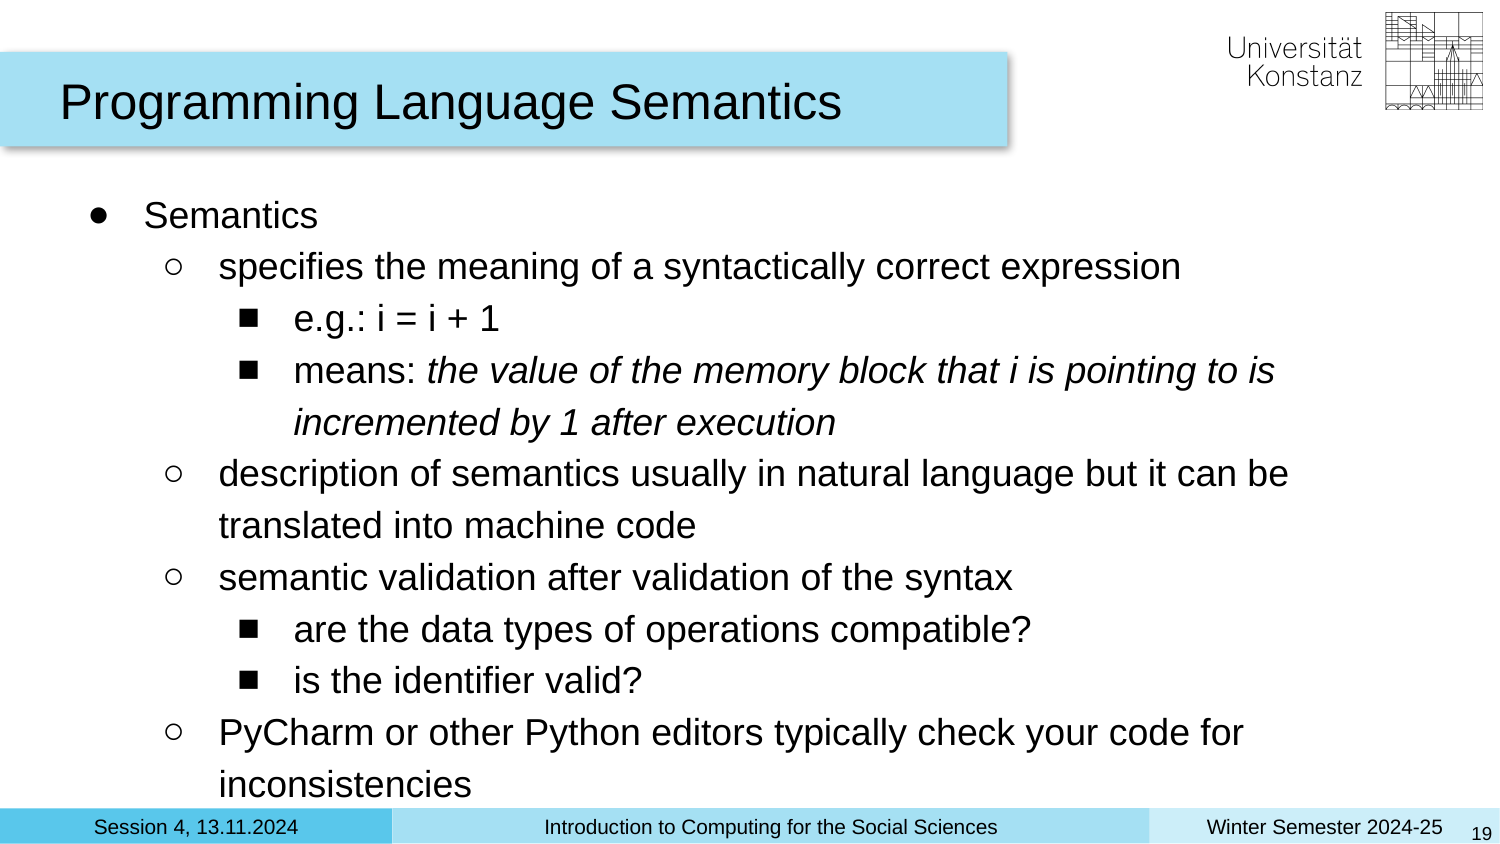

Programming Language Semantics
Semantics
specifies the meaning of a syntactically correct expression
e.g.: i = i + 1
means: the value of the memory block that i is pointing to is incremented by 1 after execution
description of semantics usually in natural language but it can be translated into machine code
semantic validation after validation of the syntax
are the data types of operations compatible?
is the identifier valid?
PyCharm or other Python editors typically check your code for inconsistencies
19